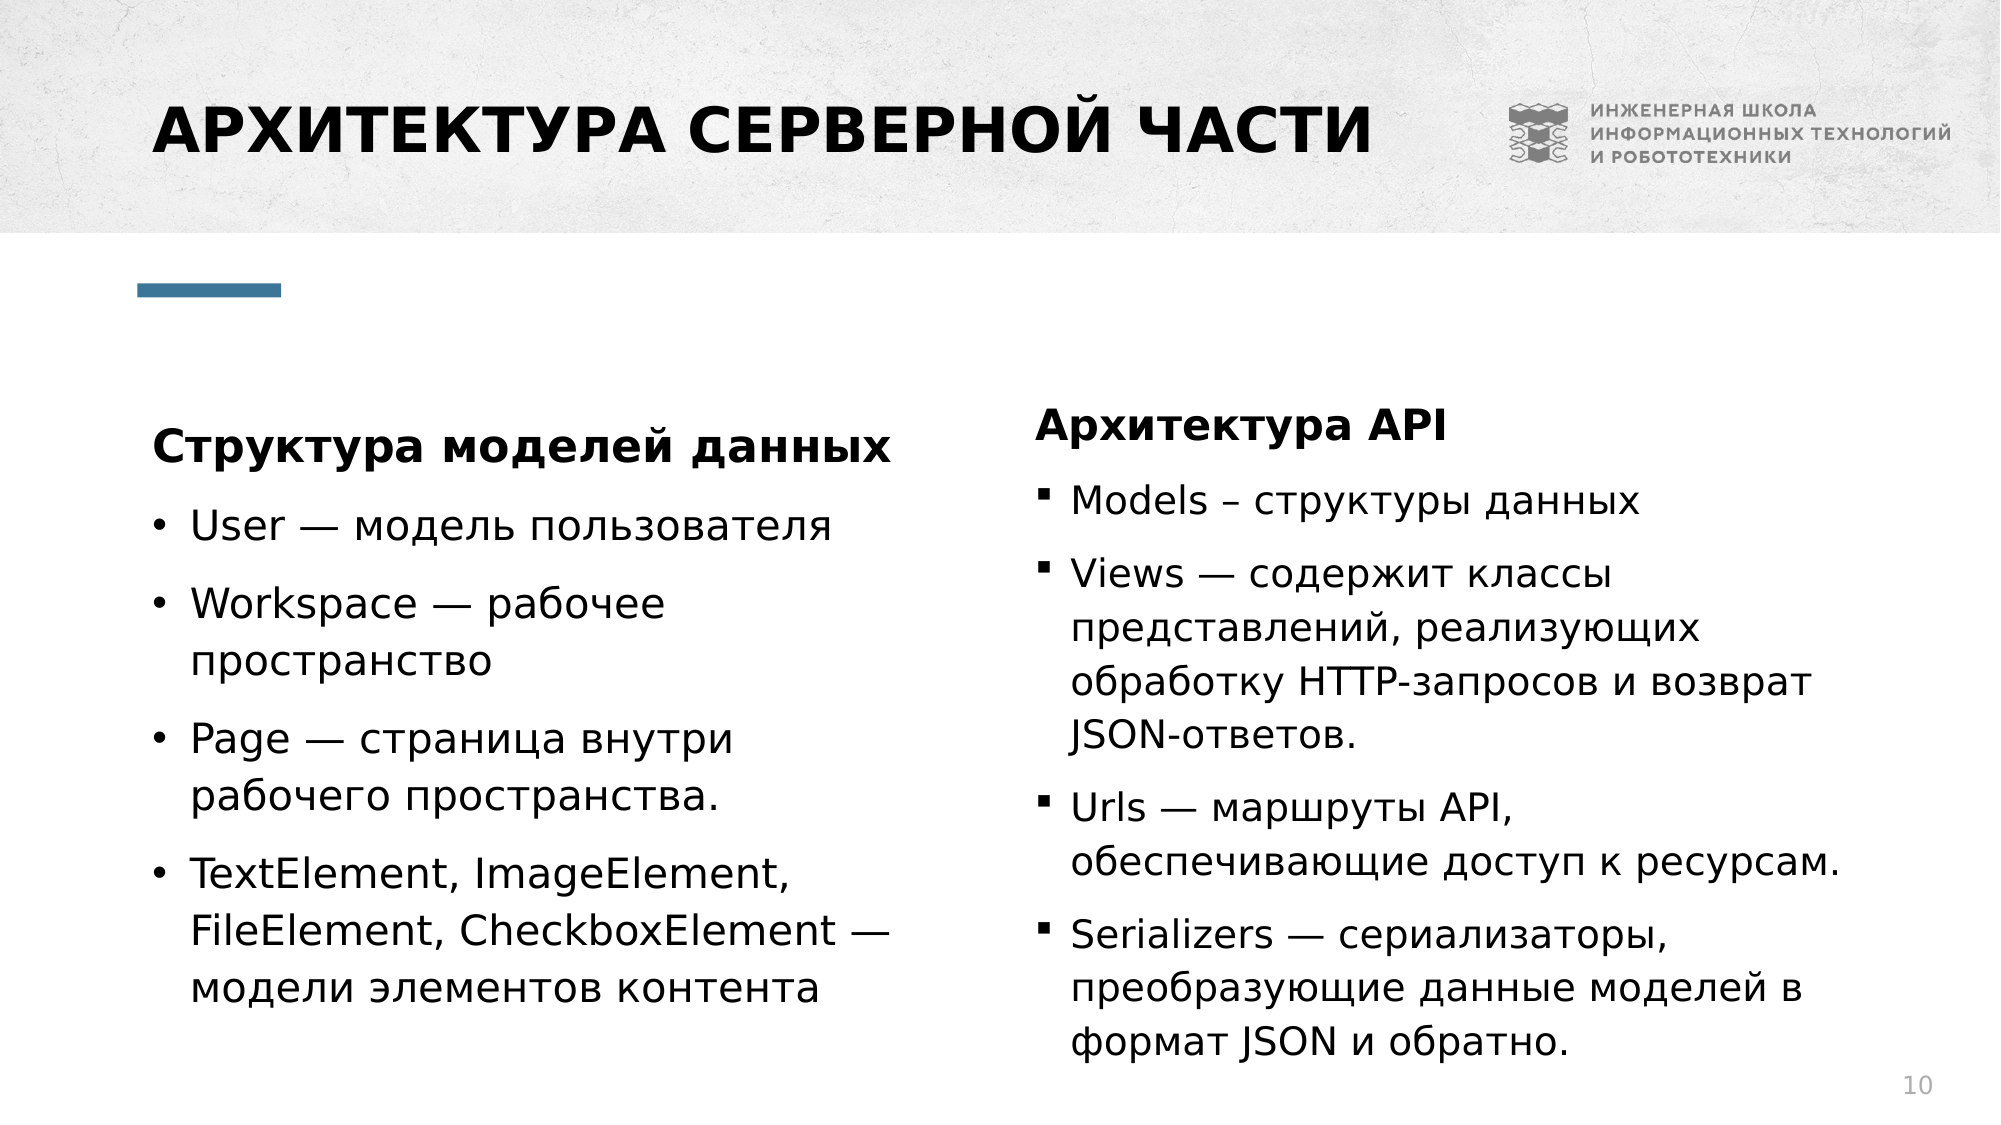

# архитектура серверной части
Архитектура API
Models – структуры данных
Views — содержит классы представлений, реализующих обработку HTTP-запросов и возврат JSON-ответов.
Urls — маршруты API, обеспечивающие доступ к ресурсам.
Serializers — сериализаторы, преобразующие данные моделей в формат JSON и обратно.
Структура моделей данных
User — модель пользователя
Workspace — рабочее пространство
Page — страница внутри рабочего пространства.
TextElement, ImageElement, FileElement, CheckboxElement — модели элементов контента
10